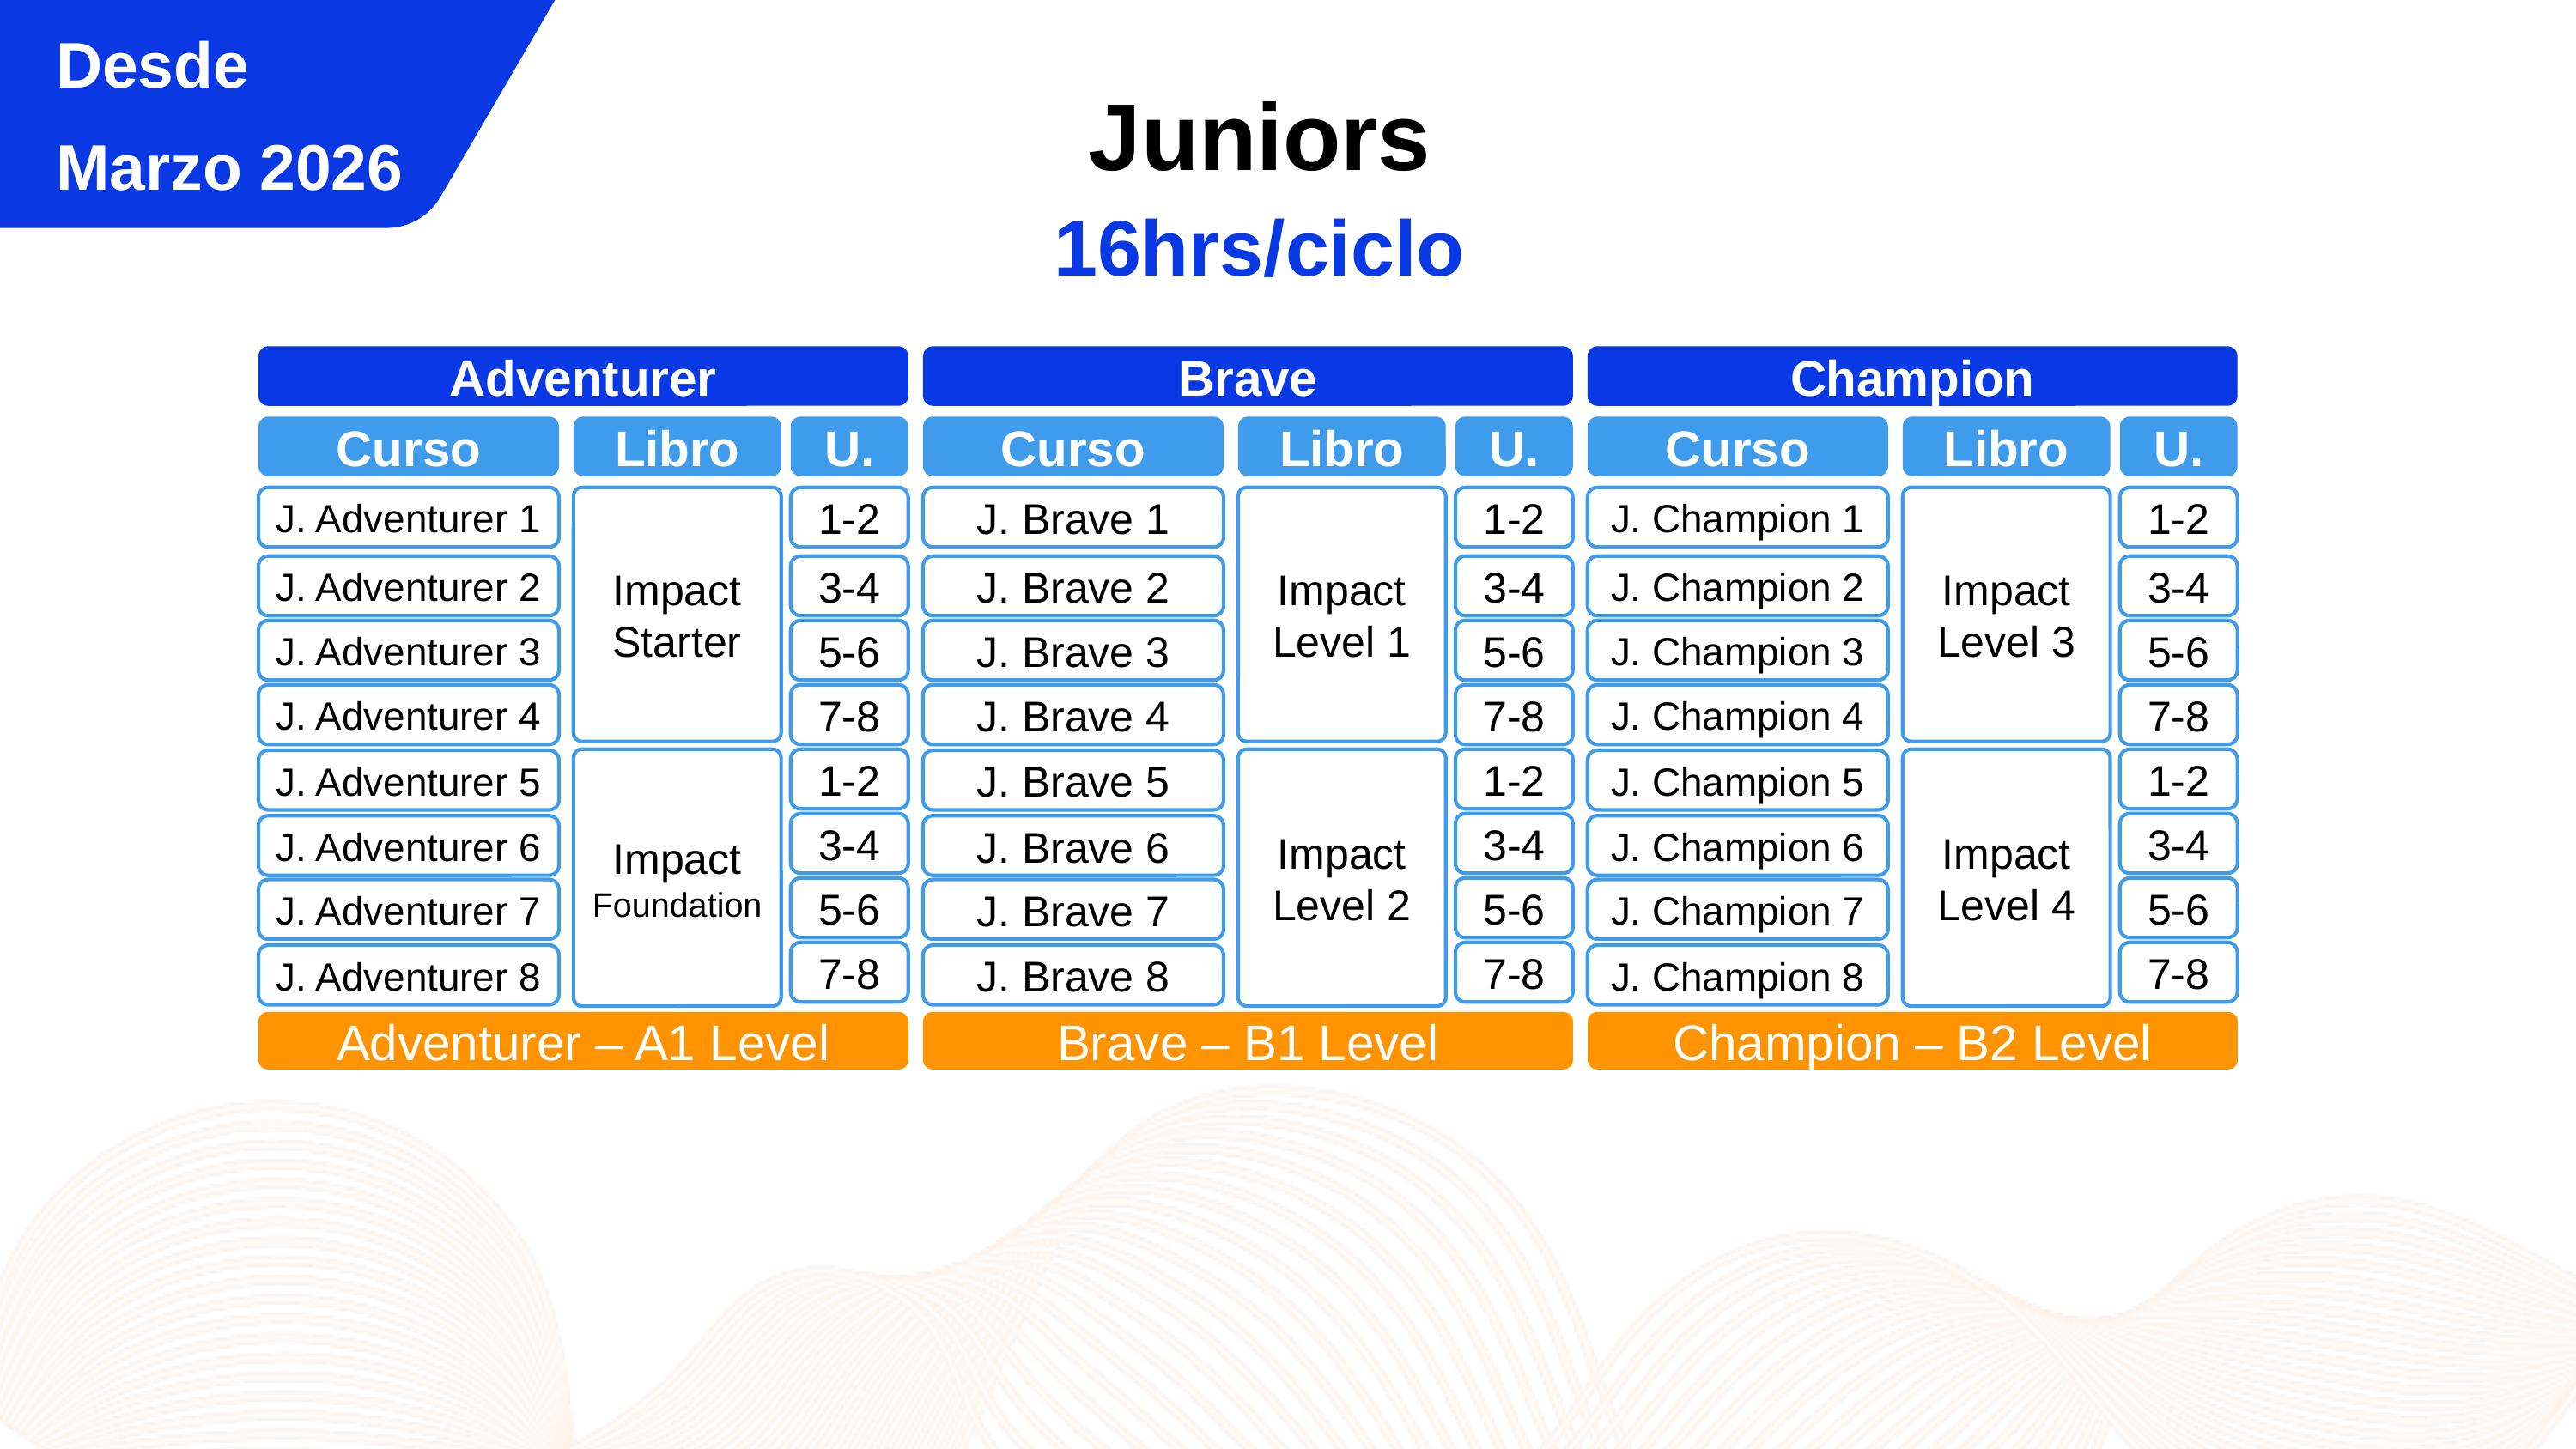

Desde
Marzo 2026
Juniors
16hrs/ciclo
Adventurer
Brave
Champion
Curso
Libro
U.
Curso
Libro
U.
Curso
Libro
U.
J. Adventurer 1
Impact Starter
1-2
J. Brave 1
Impact Level 1
1-2
J. Champion 1
Impact Level 3
1-2
J. Adventurer 2
3-4
J. Brave 2
3-4
J. Champion 2
3-4
J. Adventurer 3
5-6
J. Brave 3
5-6
J. Champion 3
5-6
J. Adventurer 4
7-8
J. Brave 4
7-8
J. Champion 4
7-8
Impact Foundation
1-2
Impact Level 2
1-2
Impact Level 4
1-2
J. Adventurer 5
J. Brave 5
J. Champion 5
3-4
3-4
3-4
J. Adventurer 6
J. Brave 6
J. Champion 6
5-6
5-6
5-6
J. Adventurer 7
J. Brave 7
J. Champion 7
7-8
7-8
7-8
J. Adventurer 8
J. Brave 8
J. Champion 8
Adventurer – A1 Level
Brave – B1 Level
Champion – B2 Level